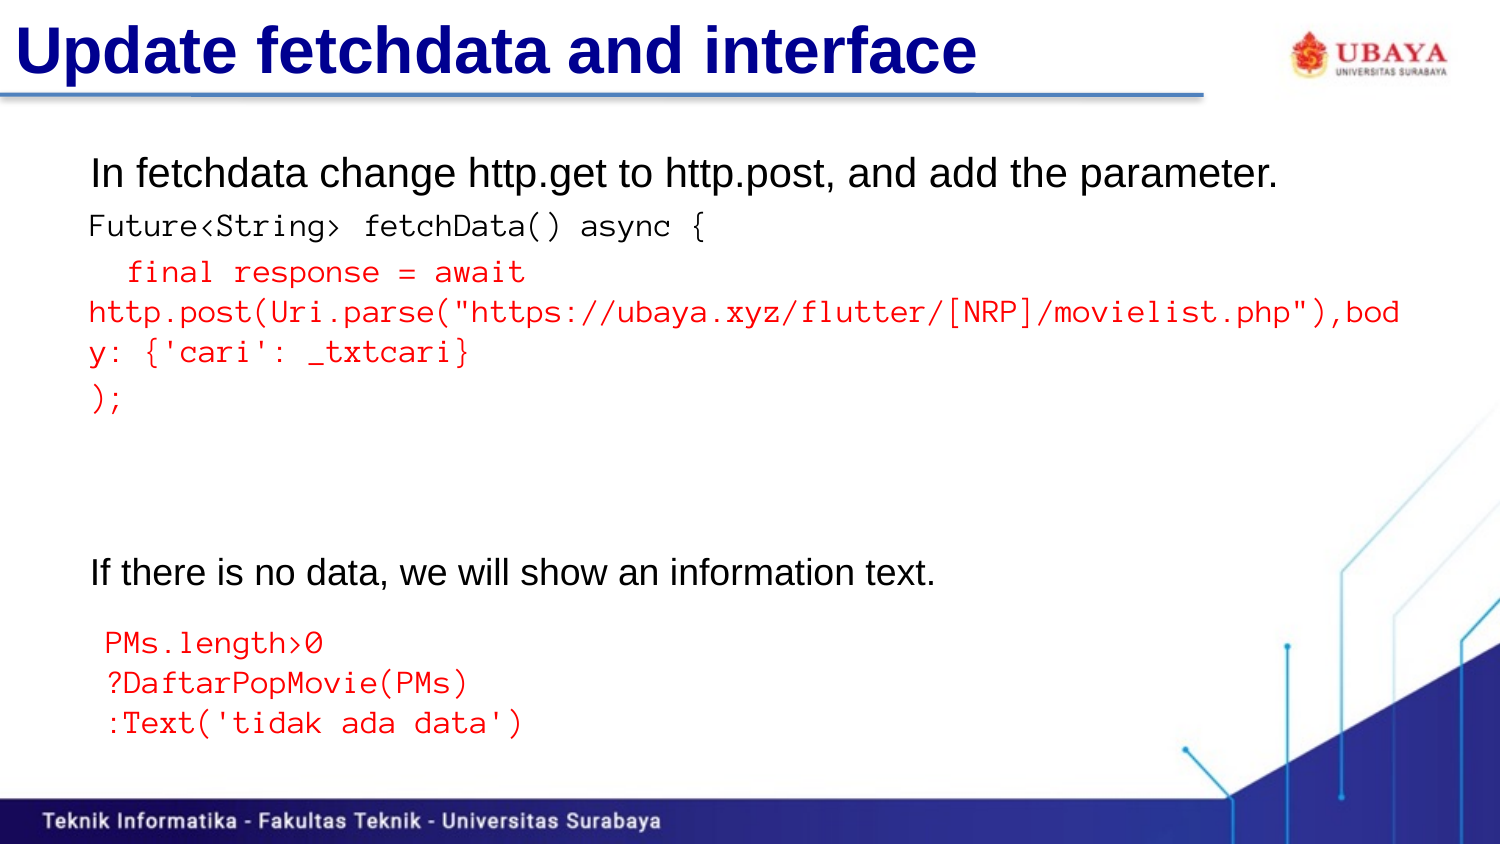

# Update fetchdata and interface

In fetchdata change http.get to http.post, and add the parameter.
Future<String> fetchData() async {
  final response = await http.post(Uri.parse("https://ubaya.xyz/flutter/[NRP]/movielist.php"),body: {'cari': _txtcari}
);
If there is no data, we will show an information text.
PMs.length>0
?DaftarPopMovie(PMs)
:Text('tidak ada data')